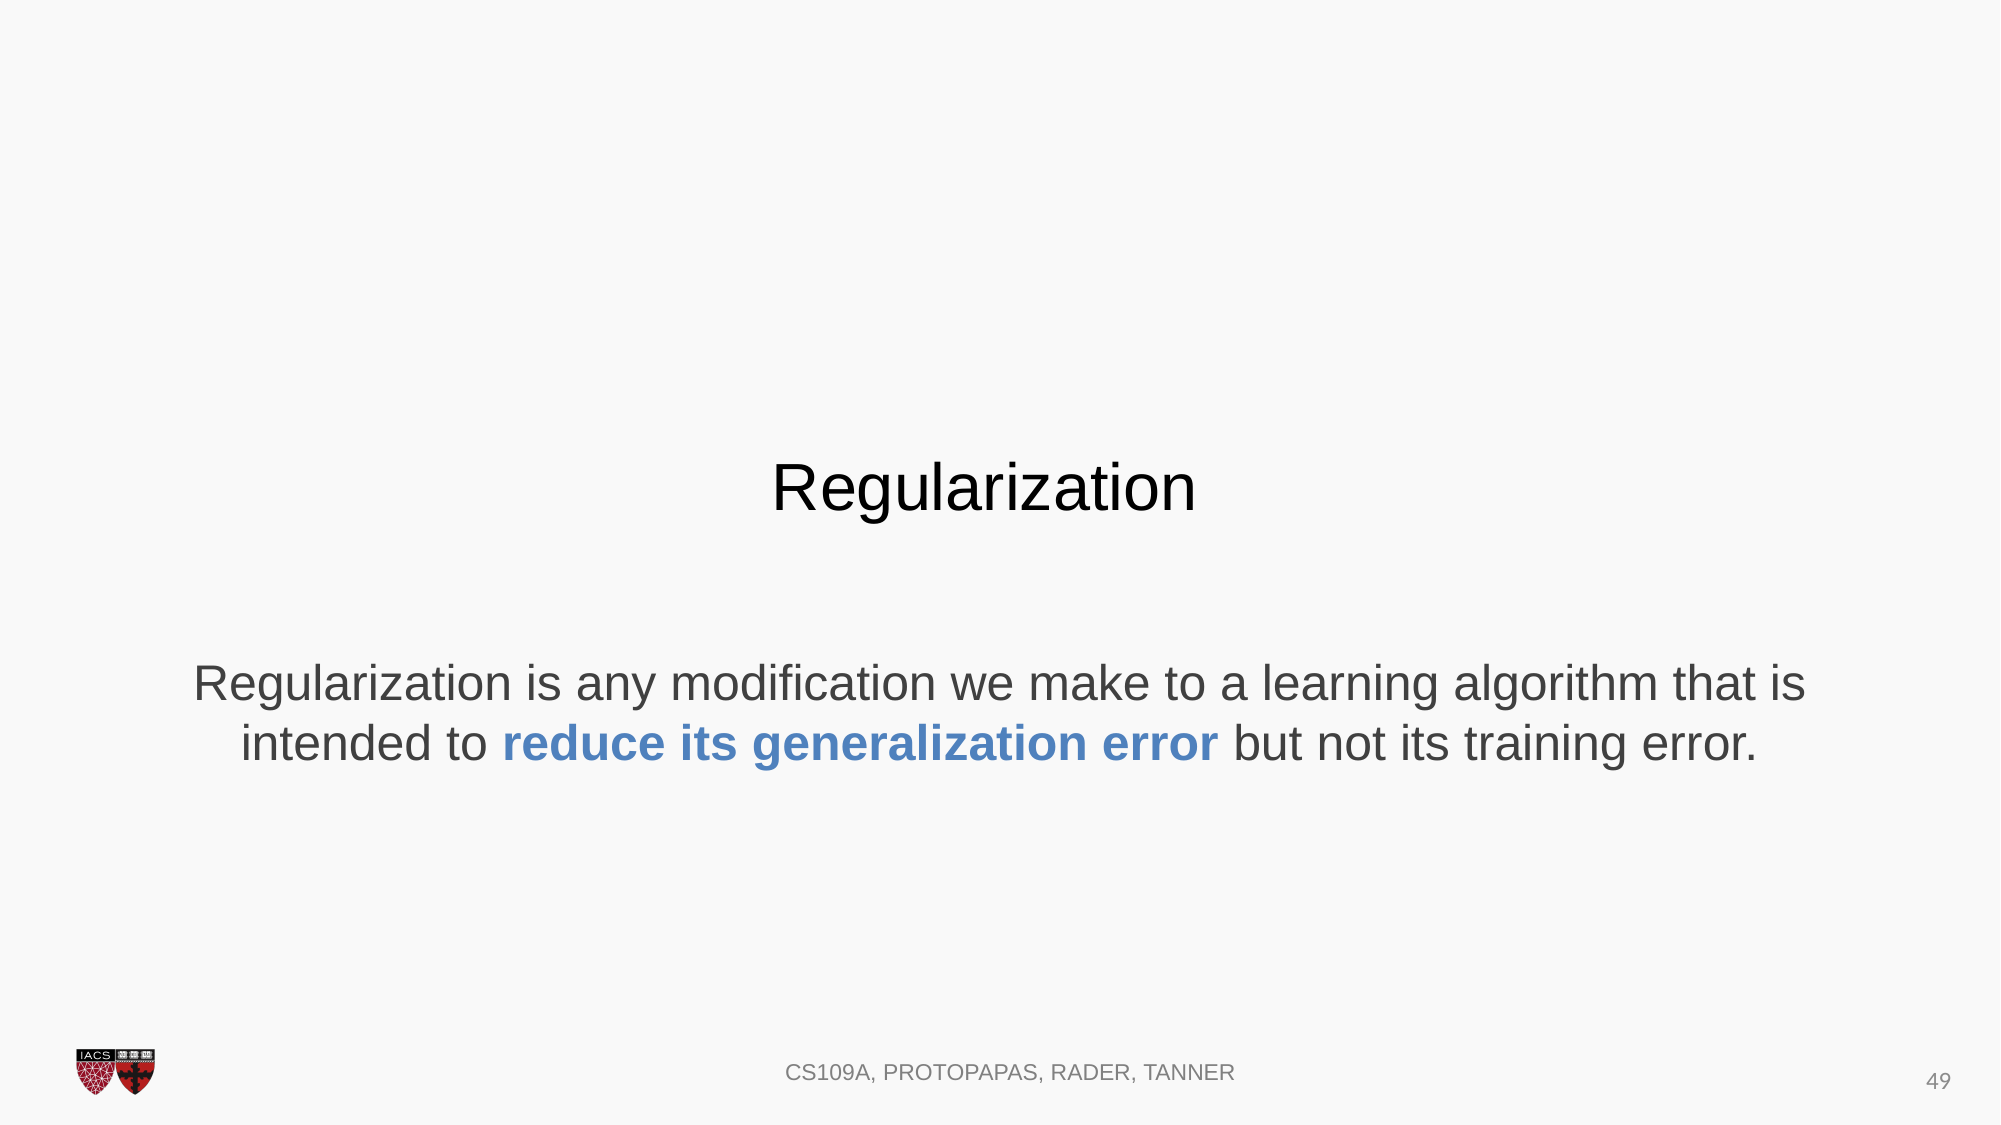

# Regularization
Regularization is any modification we make to a learning algorithm that is intended to reduce its generalization error but not its training error.
49